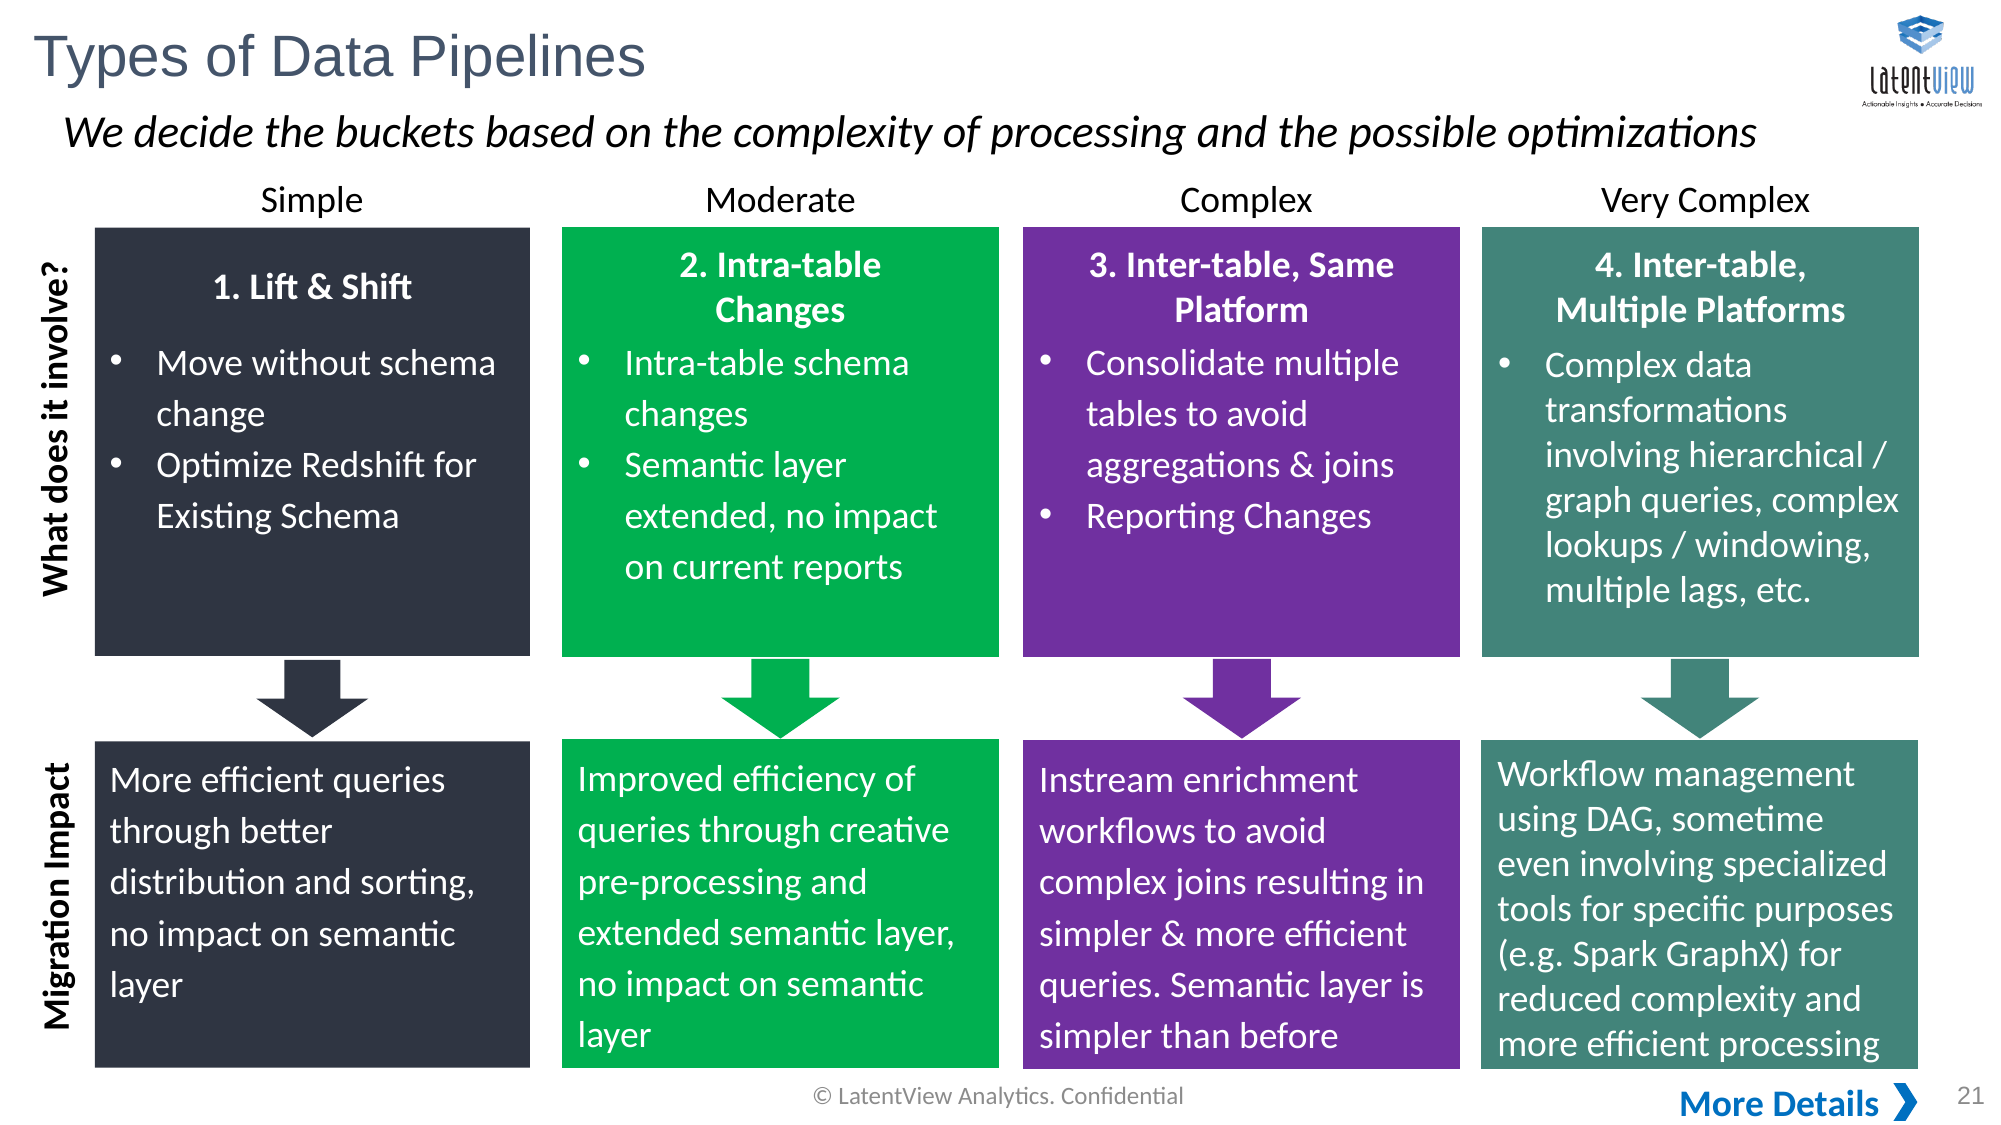

# Types of Data Pipelines
We decide the buckets based on the complexity of processing and the possible optimizations
Simple
Moderate
Complex
Very Complex

Move without schema change
Optimize Redshift for Existing Schema

Intra-table schema changes
Semantic layer extended, no impact on current reports

Consolidate multiple tables to avoid aggregations & joins
Reporting Changes

Complex data transformations involving hierarchical / graph queries, complex lookups / windowing, multiple lags, etc.
1. Lift & Shift
2. Intra-table Changes
3. Inter-table, Same Platform
4. Inter-table, Multiple Platforms
What does it involve?

Improved efficiency of queries through creative pre-processing and extended semantic layer, no impact on semantic layer
More efficient queries through better distribution and sorting, no impact on semantic layer
Instream enrichment workflows to avoid complex joins resulting in simpler & more efficient queries. Semantic layer is simpler than before
Workflow management using DAG, sometime even involving specialized tools for specific purposes (e.g. Spark GraphX) for reduced complexity and more efficient processing
Migration Impact
© LatentView Analytics. Confidential
21
More Details